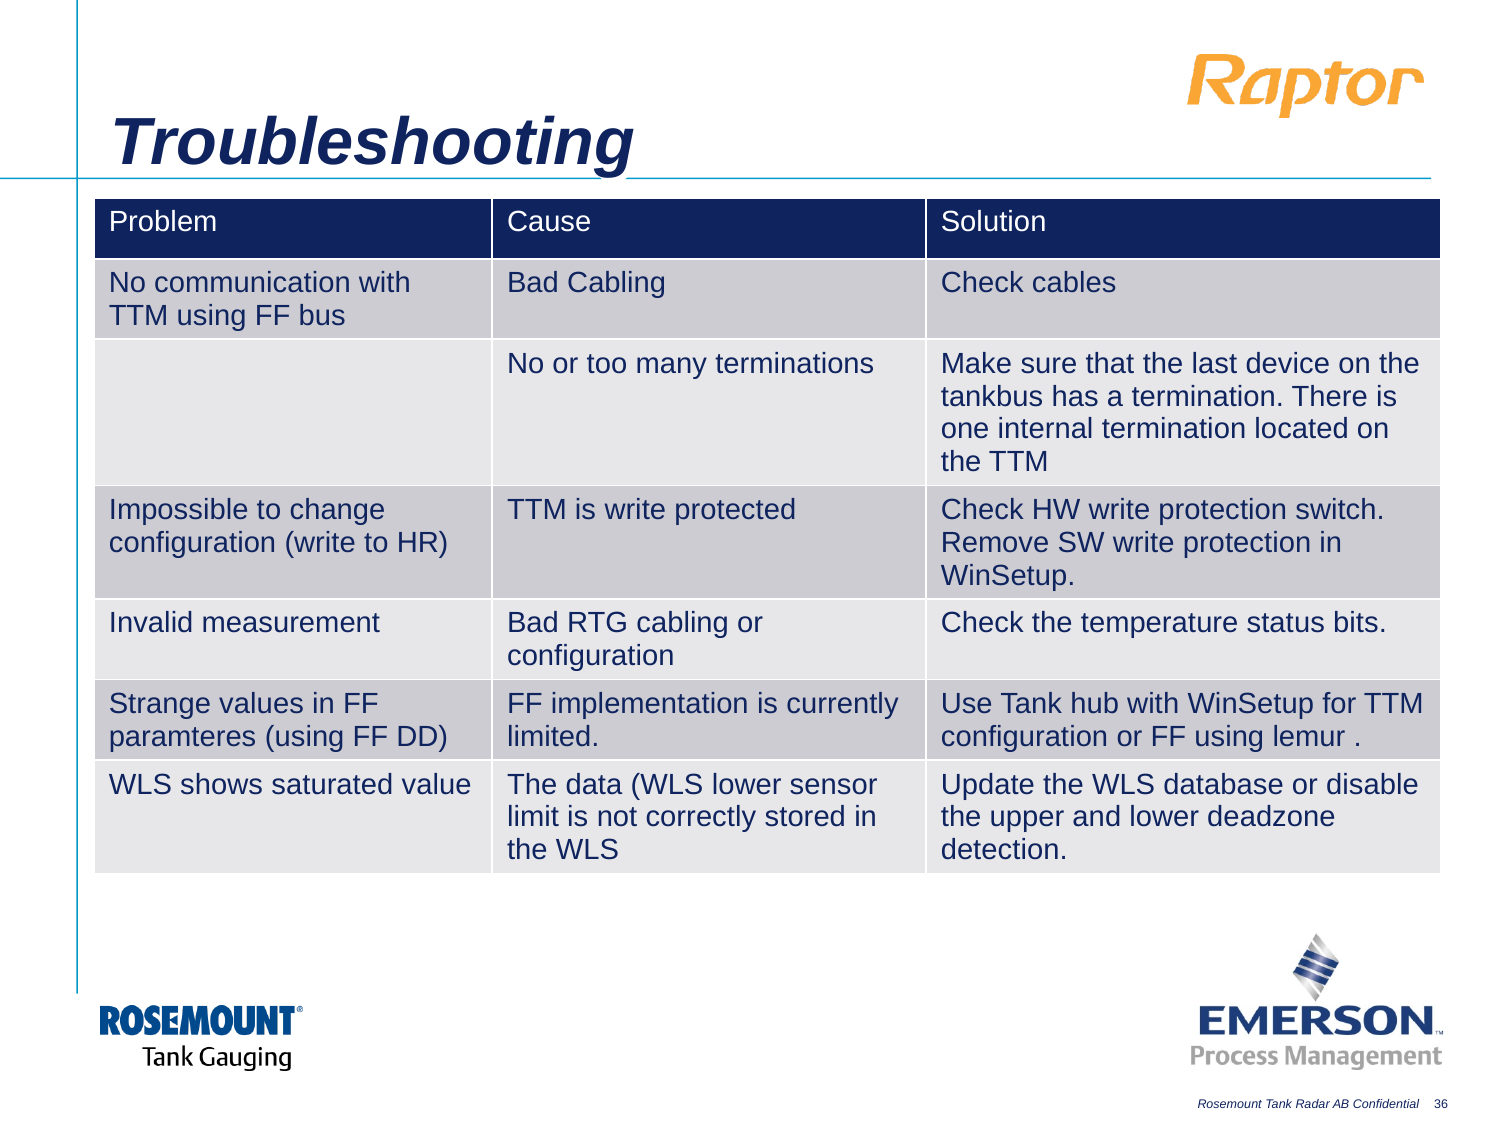

# Troubleshooting
| Problem | Cause | Solution |
| --- | --- | --- |
| No communication with TTM using FF bus | Bad Cabling | Check cables |
|  | No or too many terminations | Make sure that the last device on the tankbus has a termination. There is one internal termination located on the TTM |
| Impossible to change configuration (write to HR) | TTM is write protected | Check HW write protection switch. Remove SW write protection in WinSetup. |
| Invalid measurement | Bad RTG cabling or configuration | Check the temperature status bits. |
| Strange values in FF paramteres (using FF DD) | FF implementation is currently limited. | Use Tank hub with WinSetup for TTM configuration or FF using lemur . |
| WLS shows saturated value | The data (WLS lower sensor limit is not correctly stored in the WLS | Update the WLS database or disable the upper and lower deadzone detection. |
36